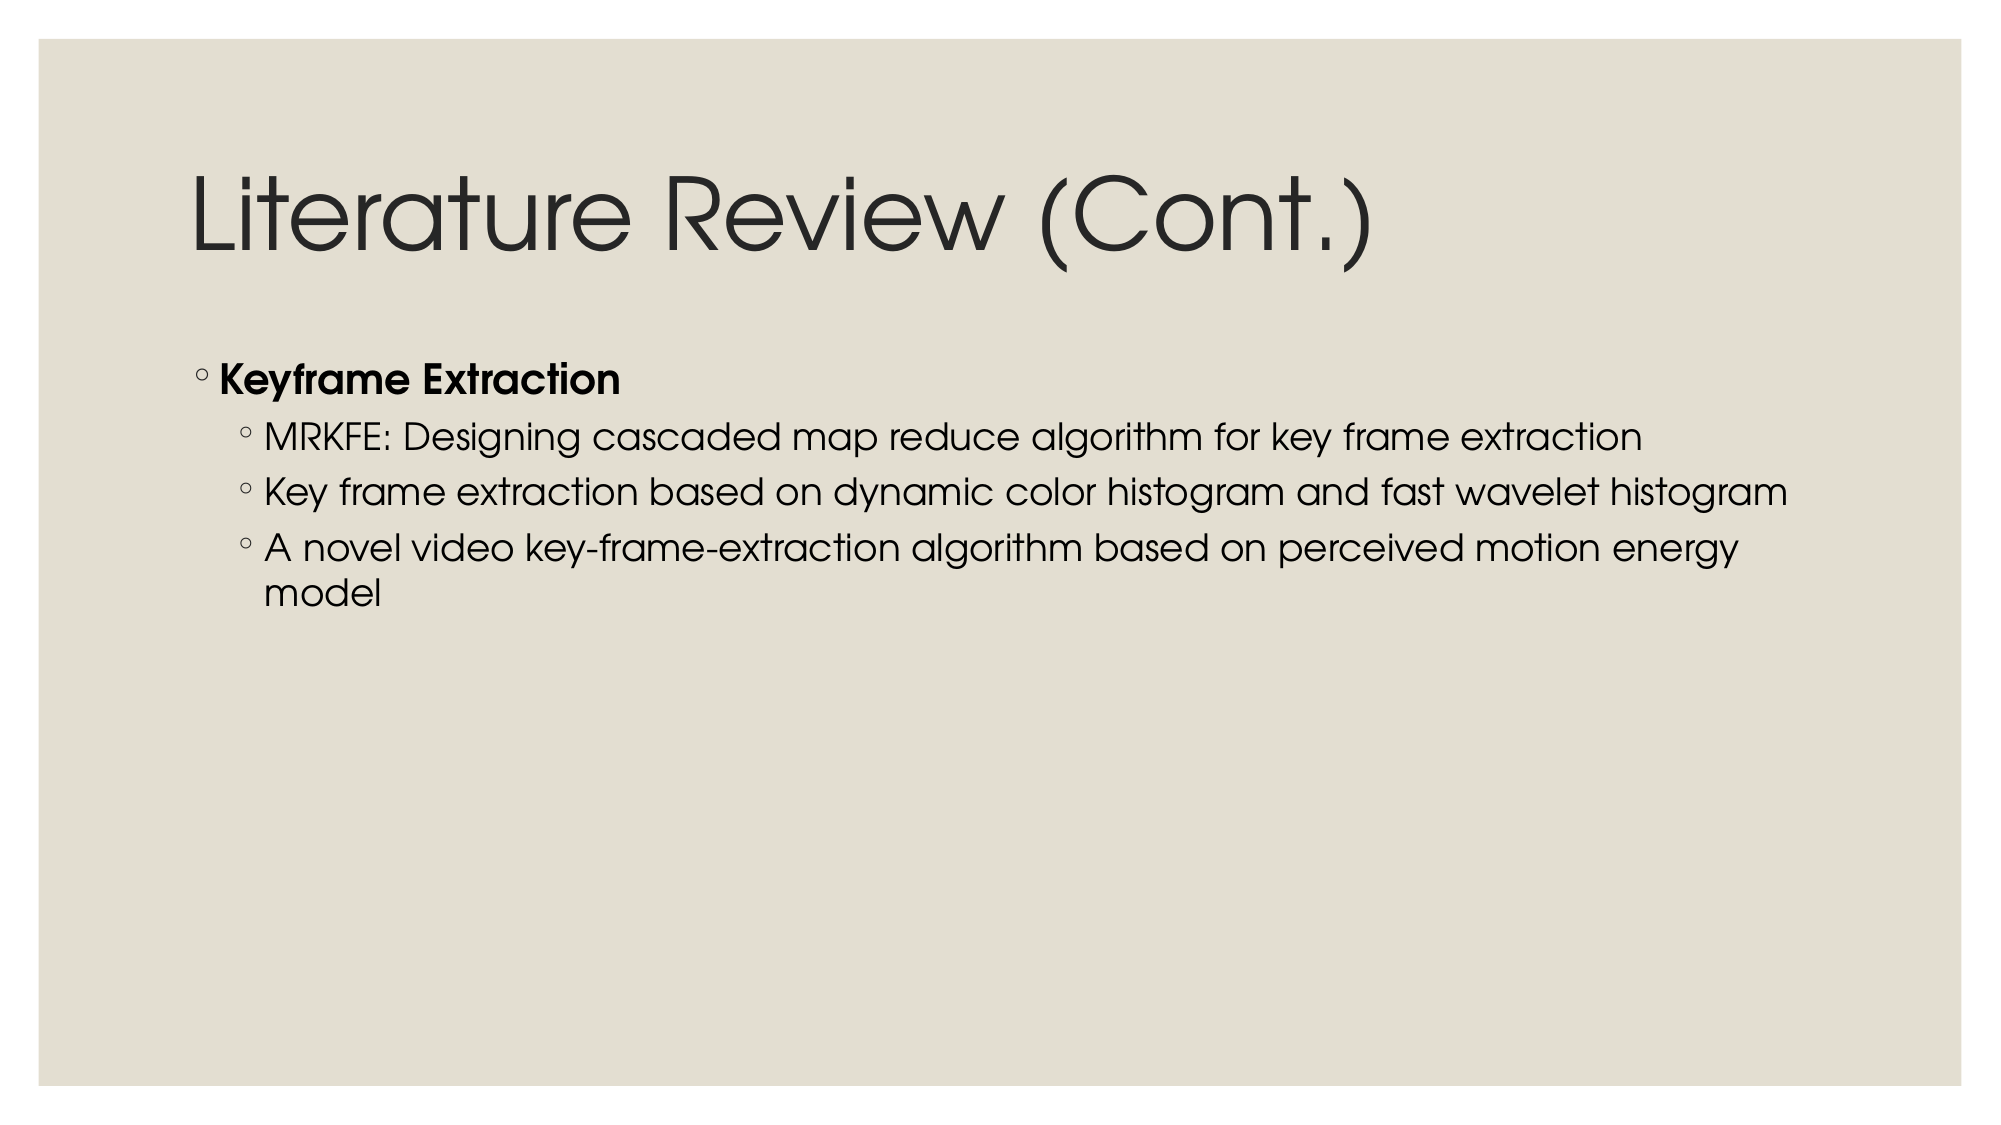

# Literature Review (Cont.)
Keyframe Extraction
MRKFE: Designing cascaded map reduce algorithm for key frame extraction
Key frame extraction based on dynamic color histogram and fast wavelet histogram
A novel video key-frame-extraction algorithm based on perceived motion energy model